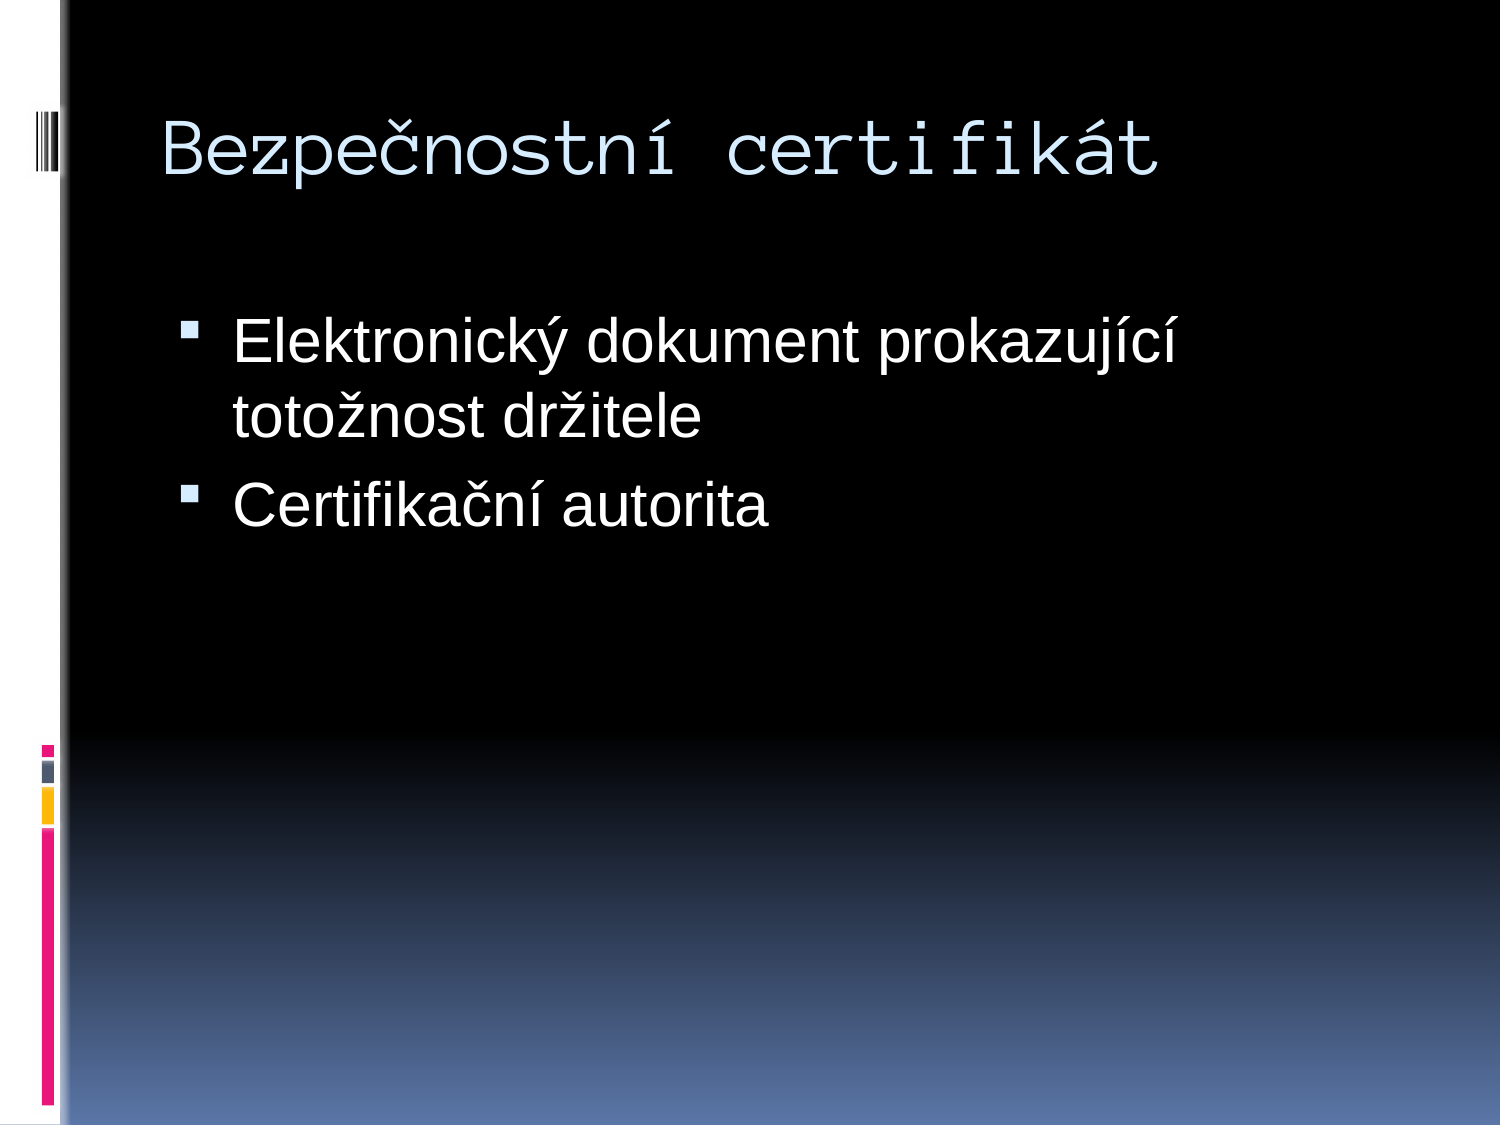

# Bezpečnostní certifikát
Elektronický dokument prokazující totožnost držitele
Certifikační autorita